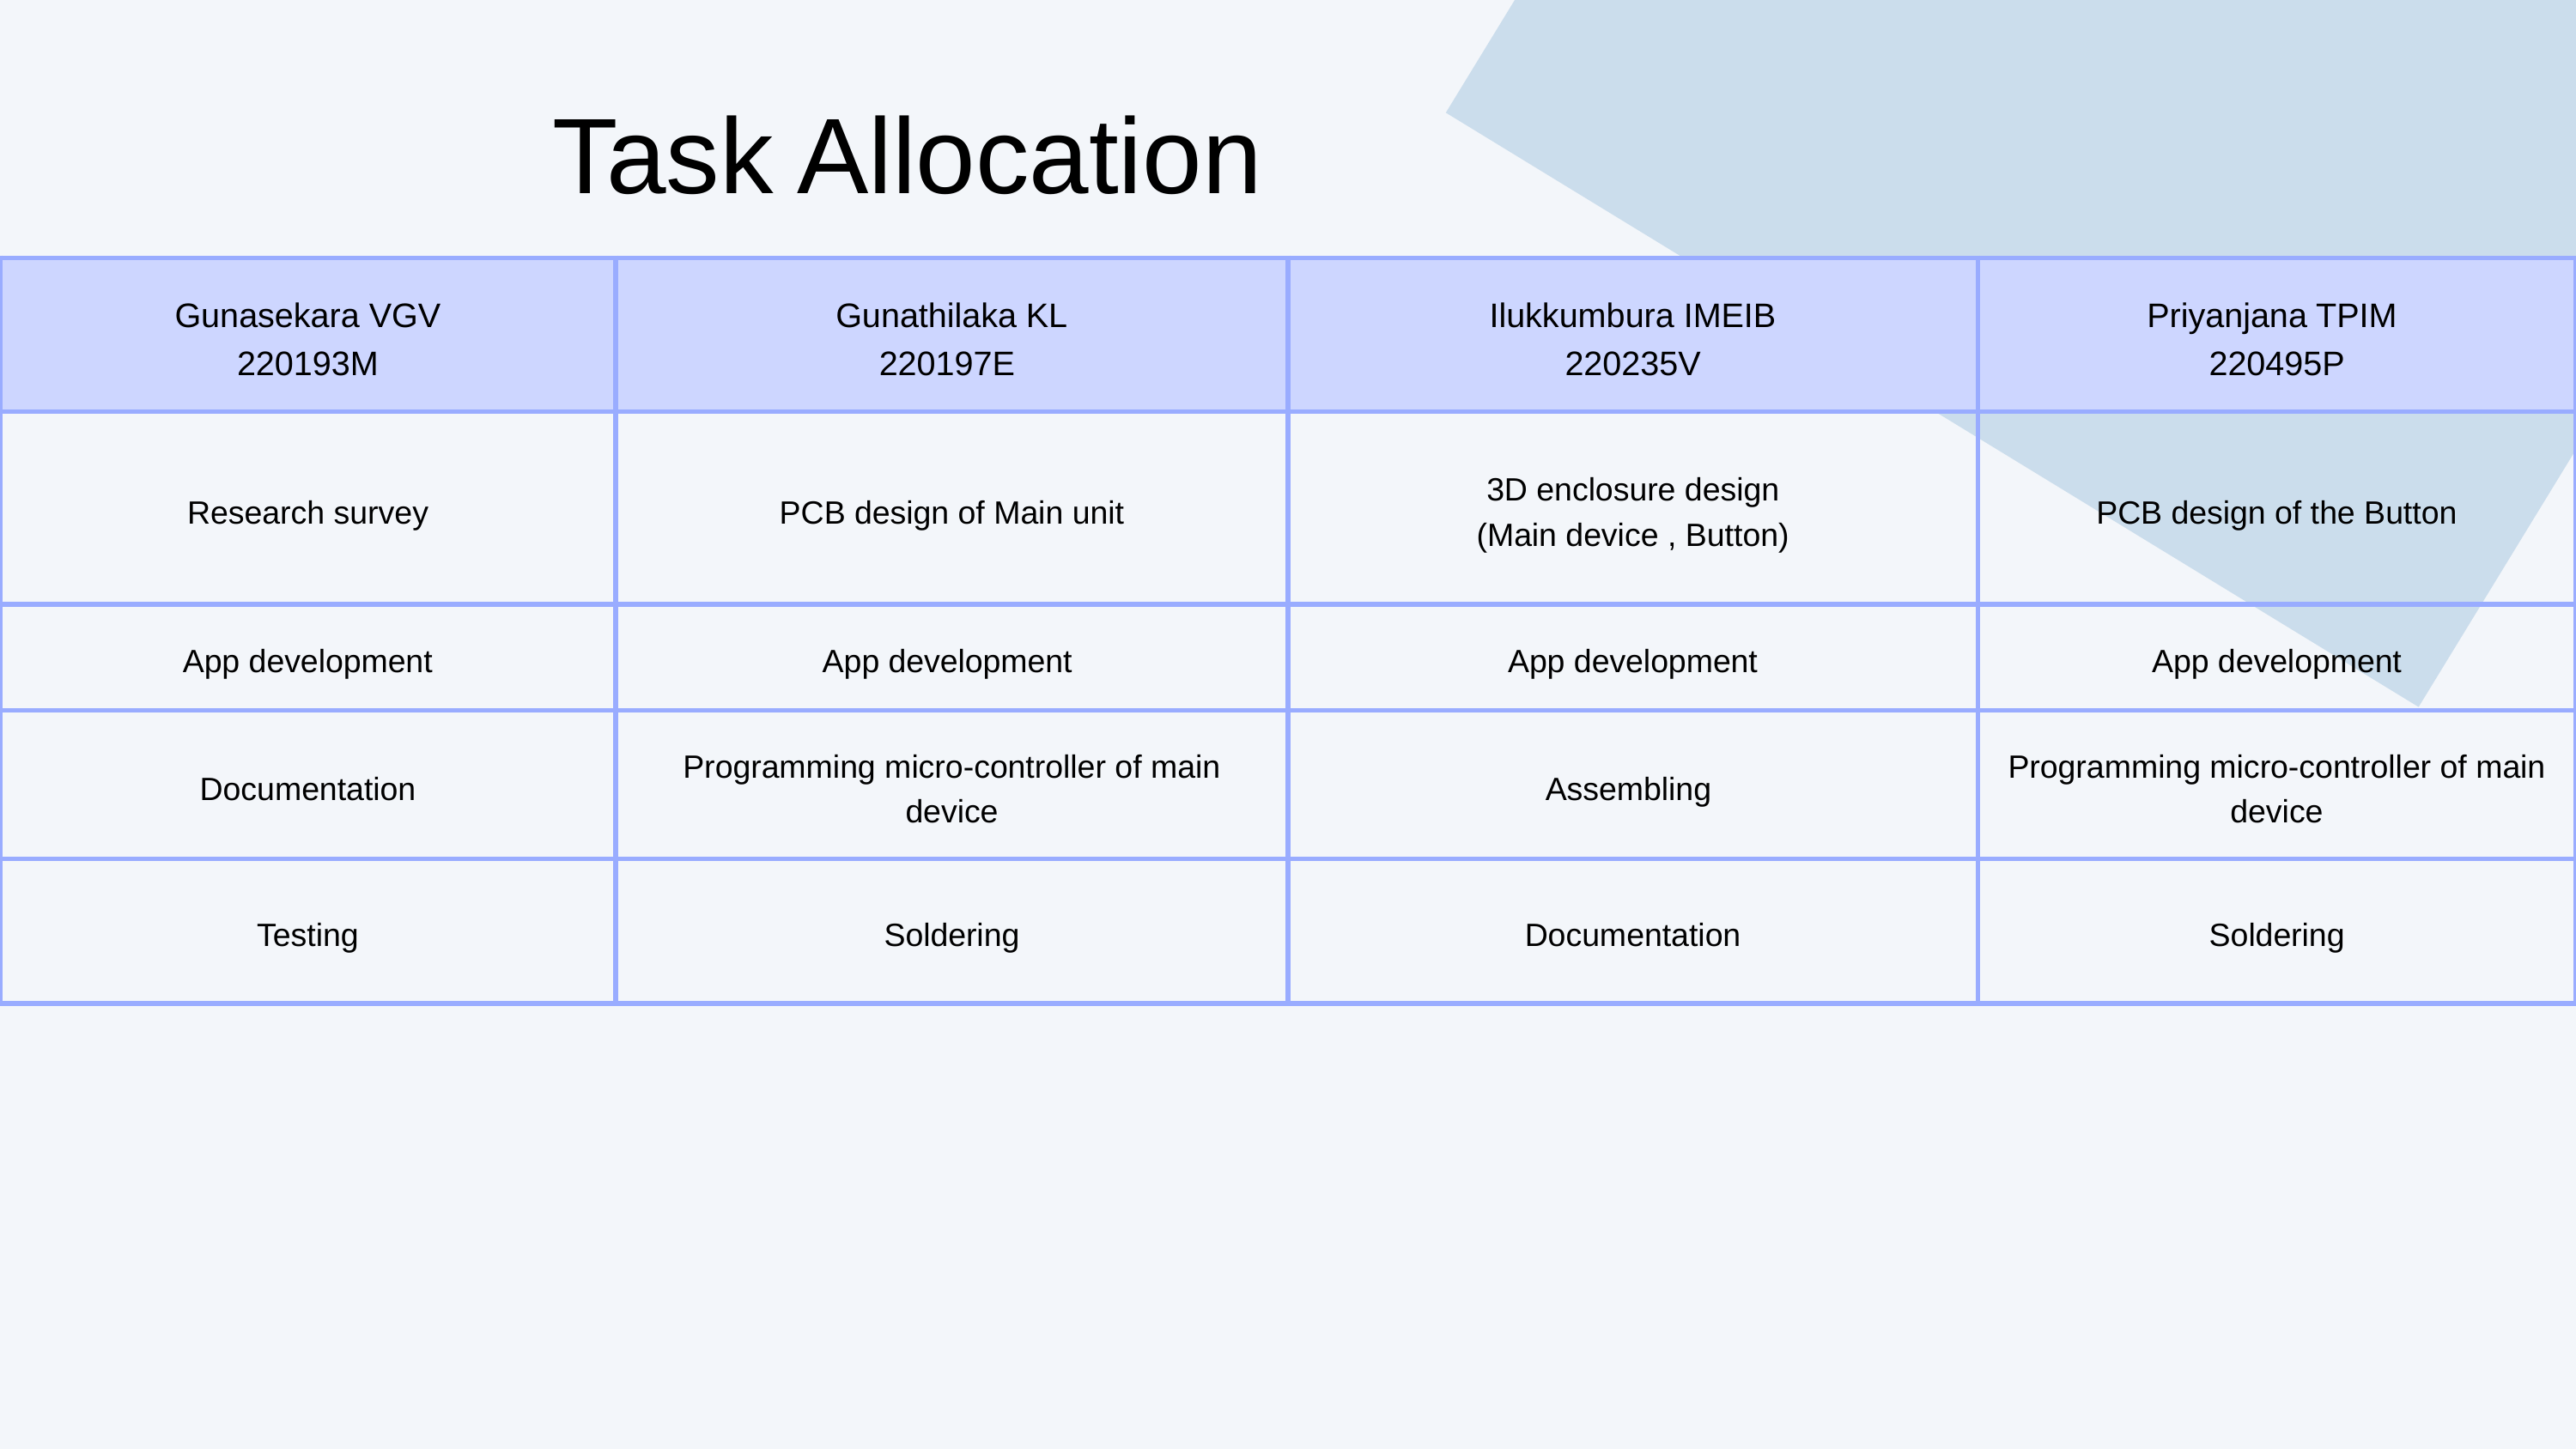

Task Allocation
| Gunasekara VGV 220193M | Gunathilaka KL 220197E | Ilukkumbura IMEIB 220235V | Priyanjana TPIM 220495P |
| --- | --- | --- | --- |
| Research survey | PCB design of Main unit | 3D enclosure design (Main device , Button) | PCB design of the Button |
| App development | App development | App development | App development |
| Documentation | Programming micro-controller of main device | Assembling | Programming micro-controller of main device |
| Testing | Soldering | Documentation | Soldering |